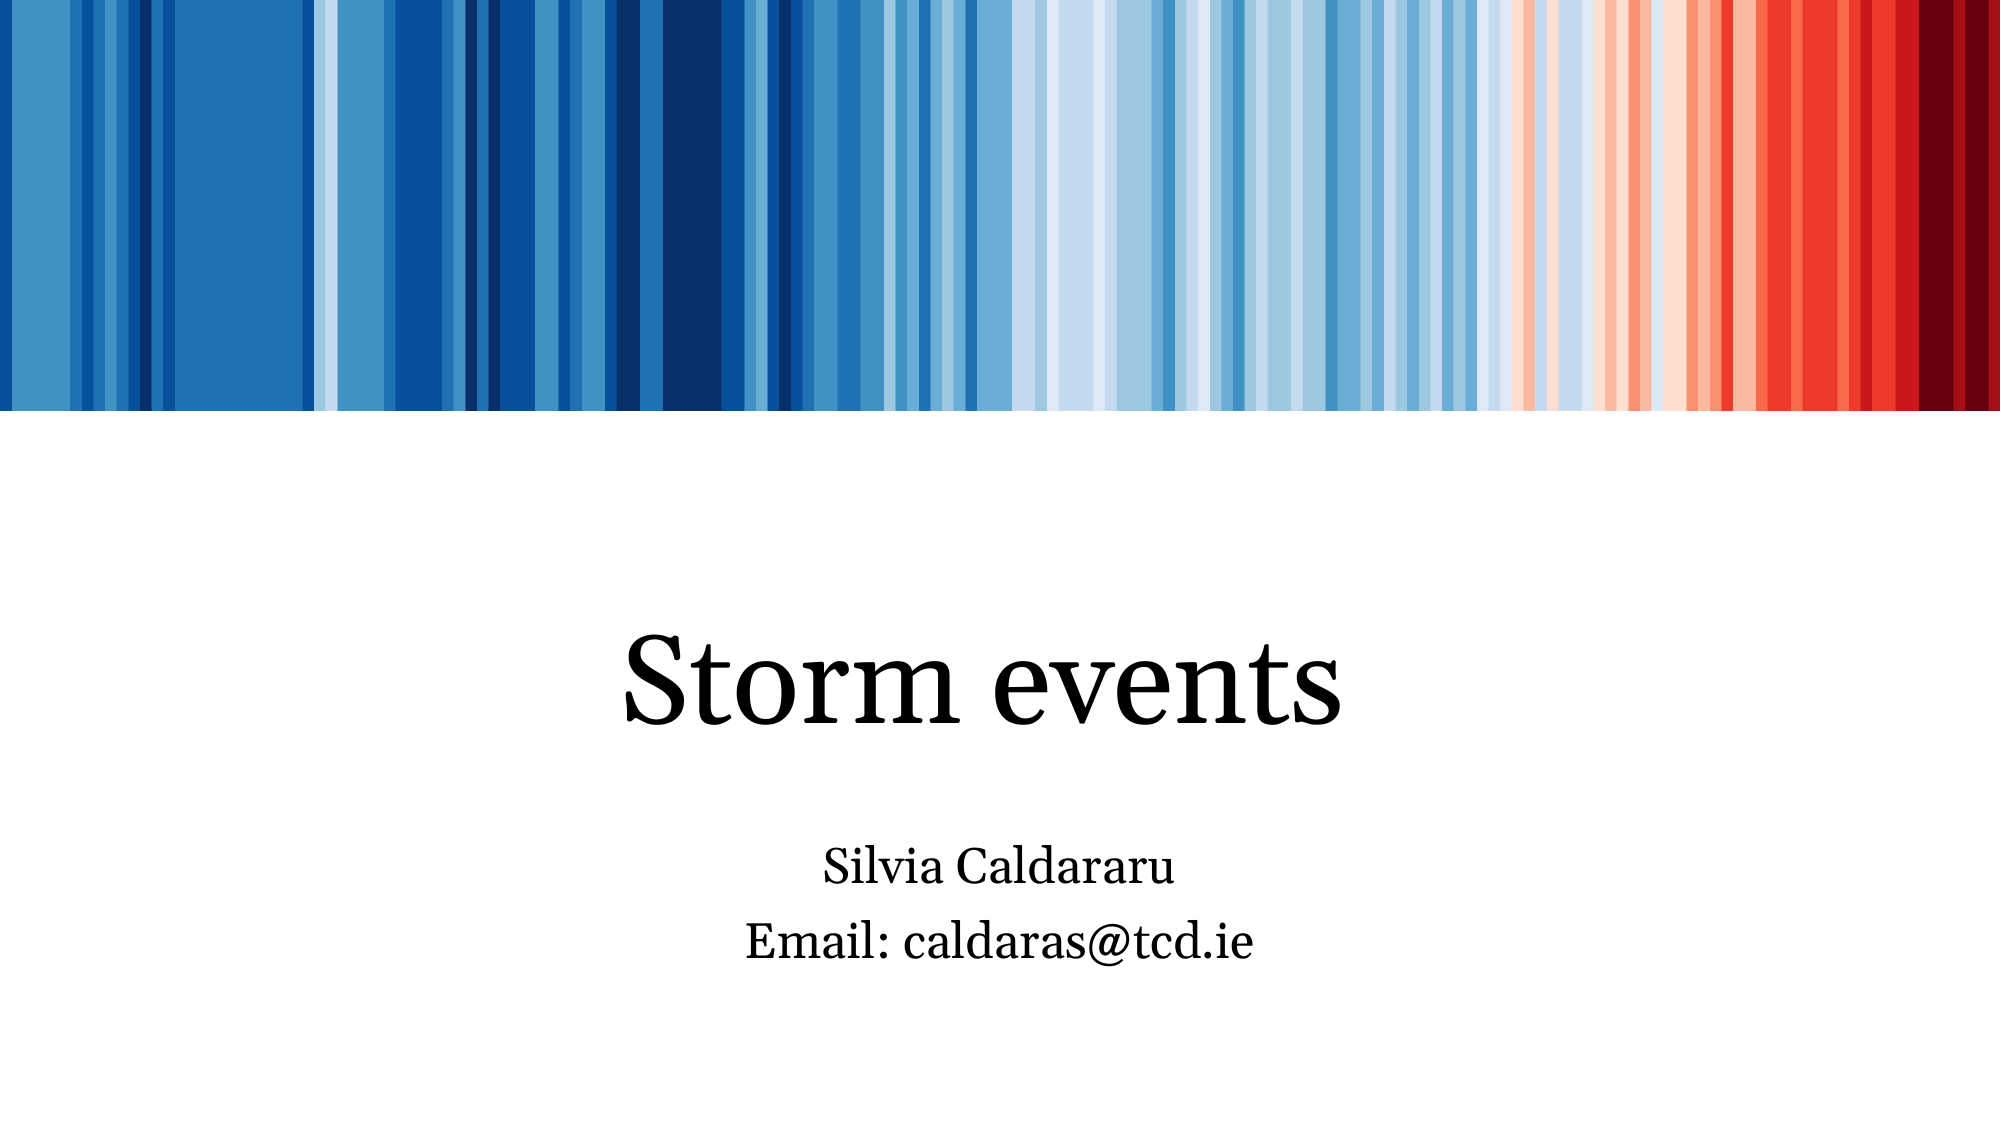

# Storm events
Silvia Caldararu
Email: caldaras@tcd.ie